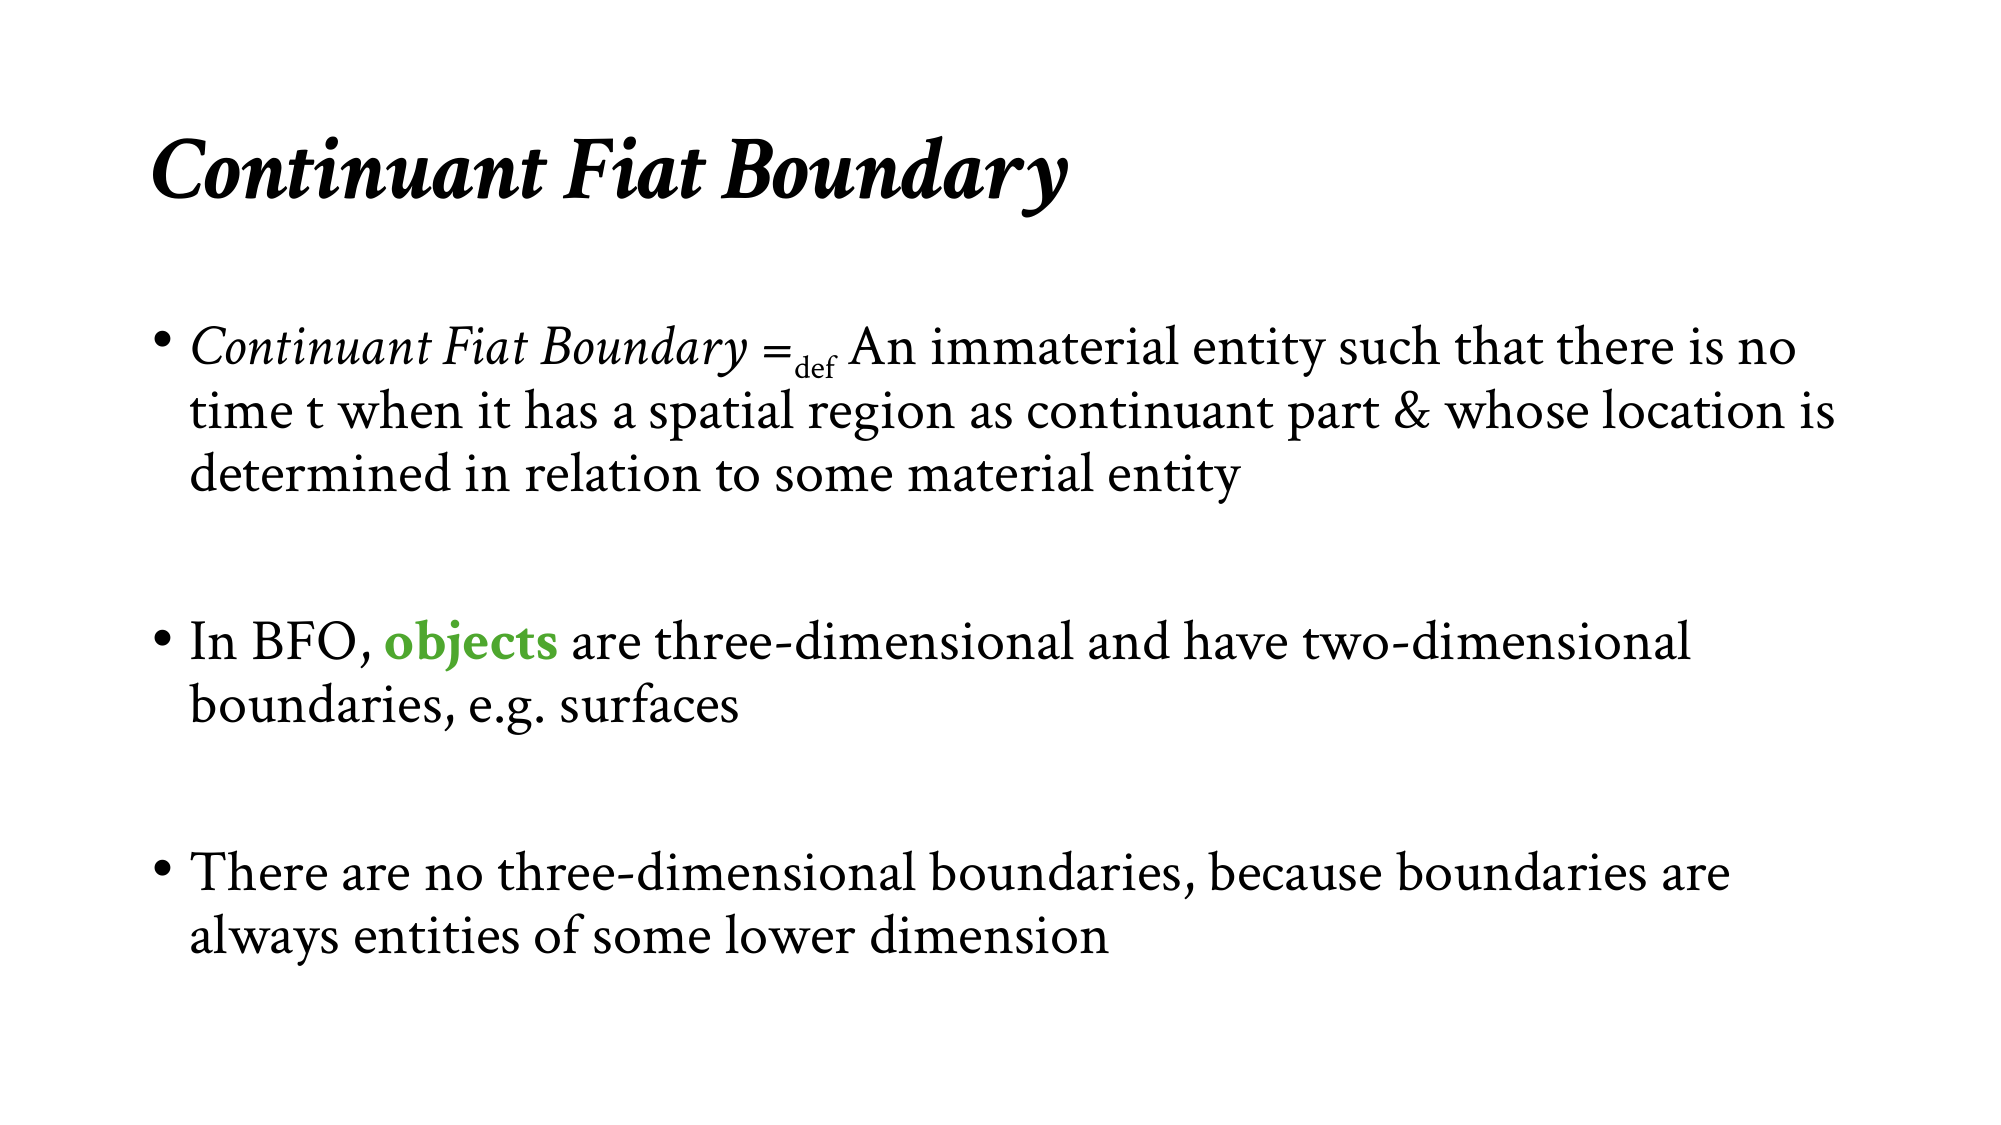

# Continuant Fiat Boundary
Continuant Fiat Boundary =def An immaterial entity such that there is no time t when it has a spatial region as continuant part & whose location is determined in relation to some material entity

In BFO, objects are three-dimensional and have two-dimensional boundaries, e.g. surfaces

There are no three-dimensional boundaries, because boundaries are always entities of some lower dimension